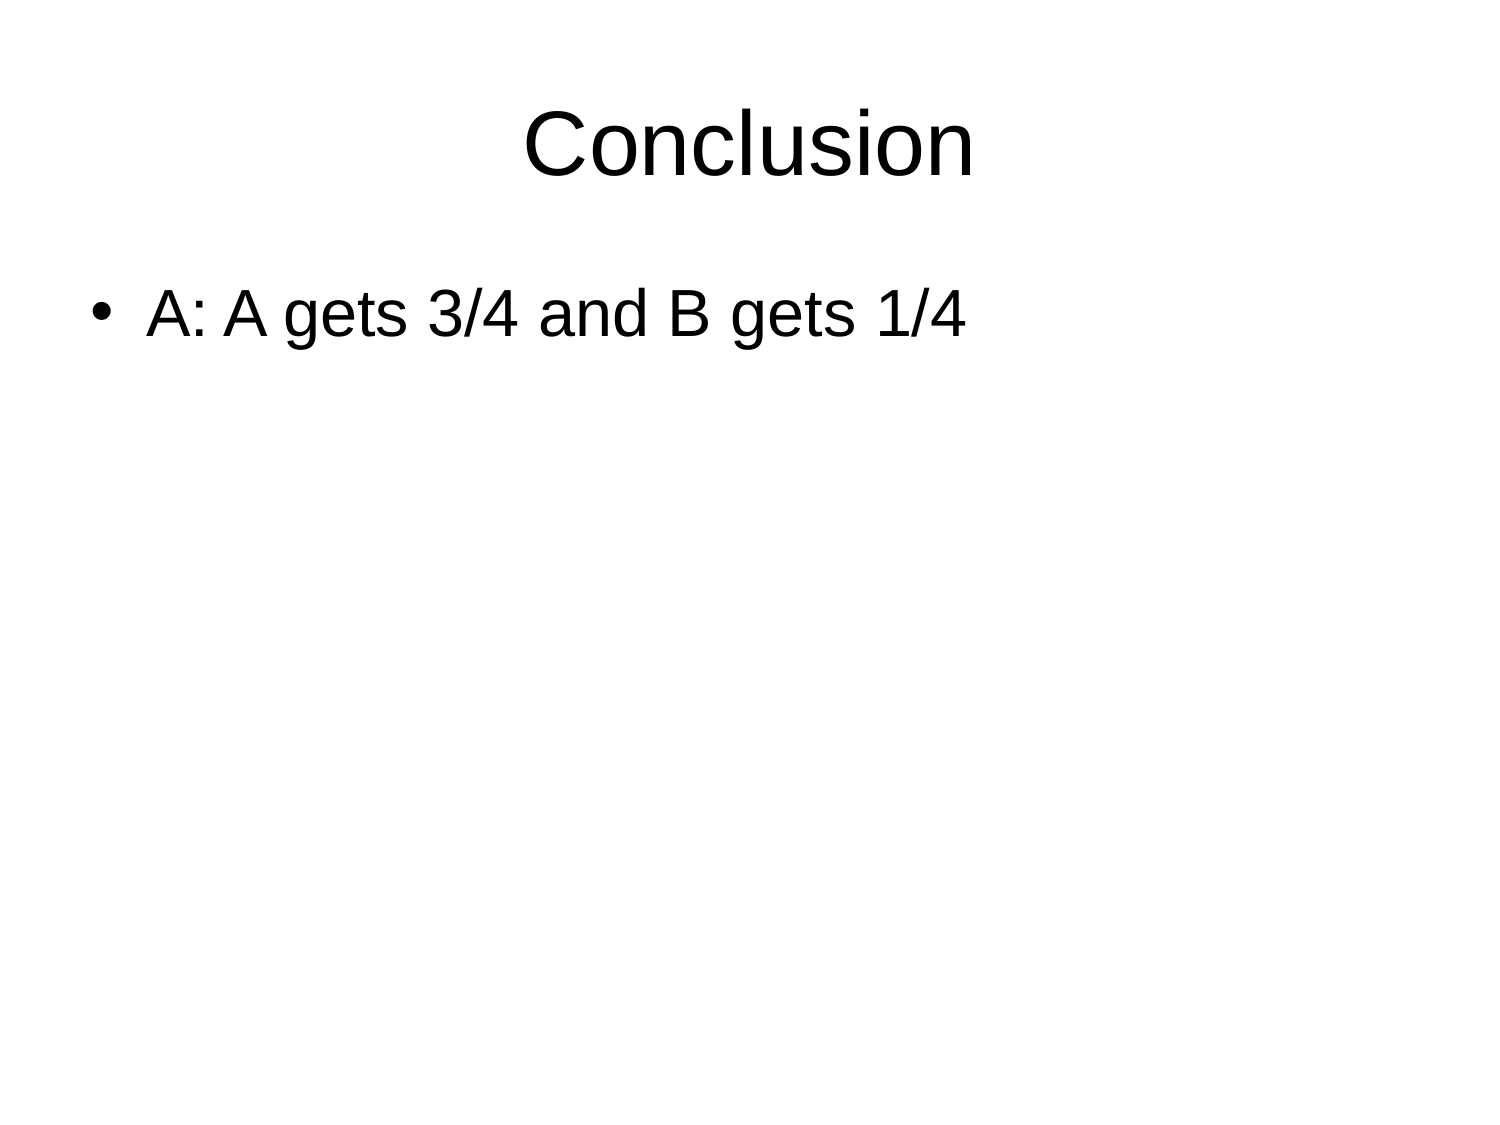

# Conclusion
A: A gets 3/4 and B gets 1/4